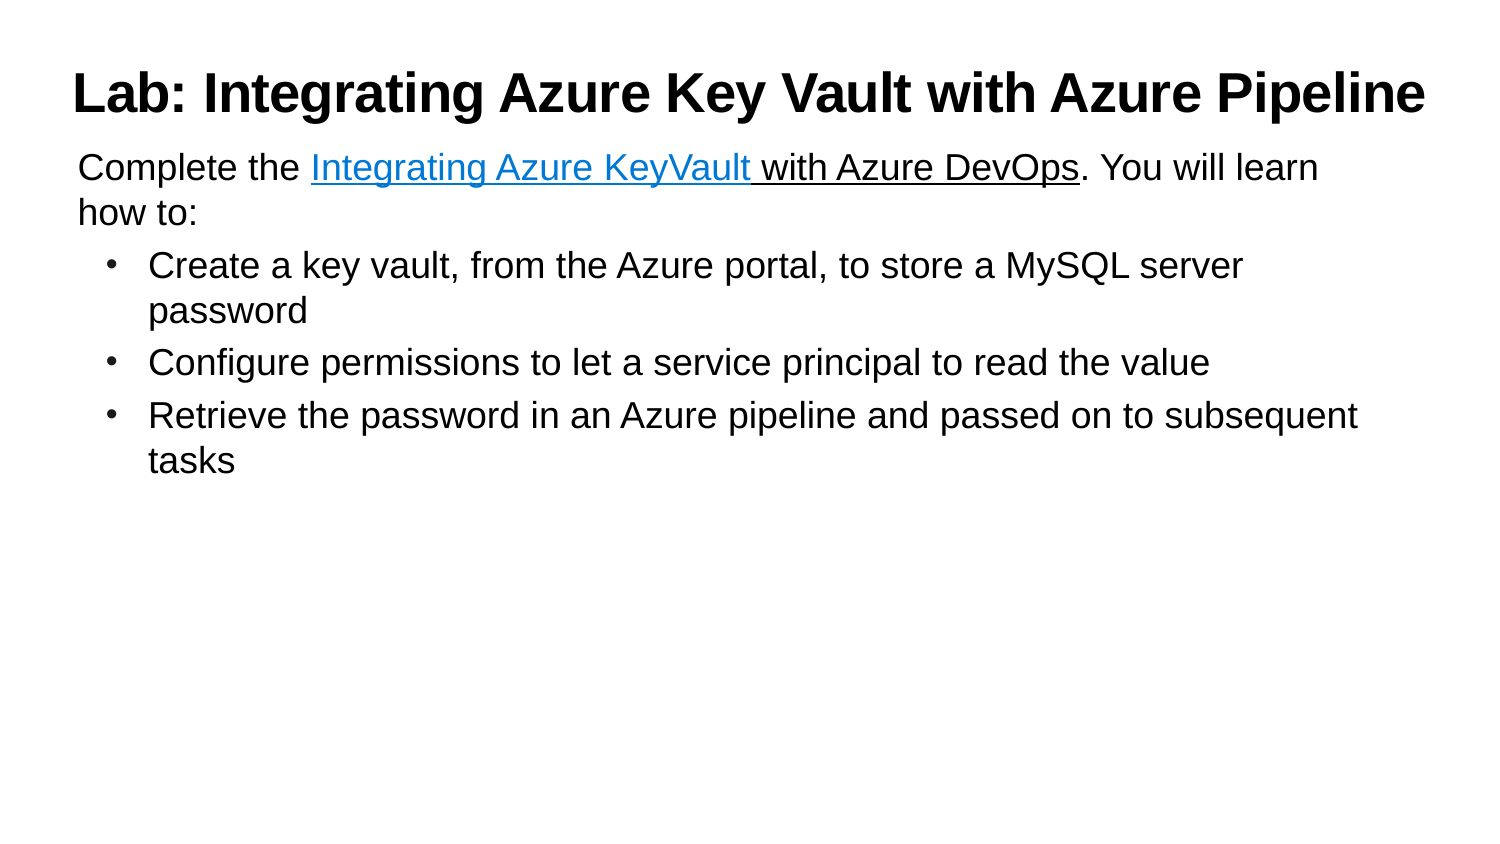

# Lab: Integrating Azure Key Vault with Azure Pipeline
Complete the Integrating Azure KeyVault with Azure DevOps. You will learn how to:
Create a key vault, from the Azure portal, to store a MySQL server password
Configure permissions to let a service principal to read the value
Retrieve the password in an Azure pipeline and passed on to subsequent tasks